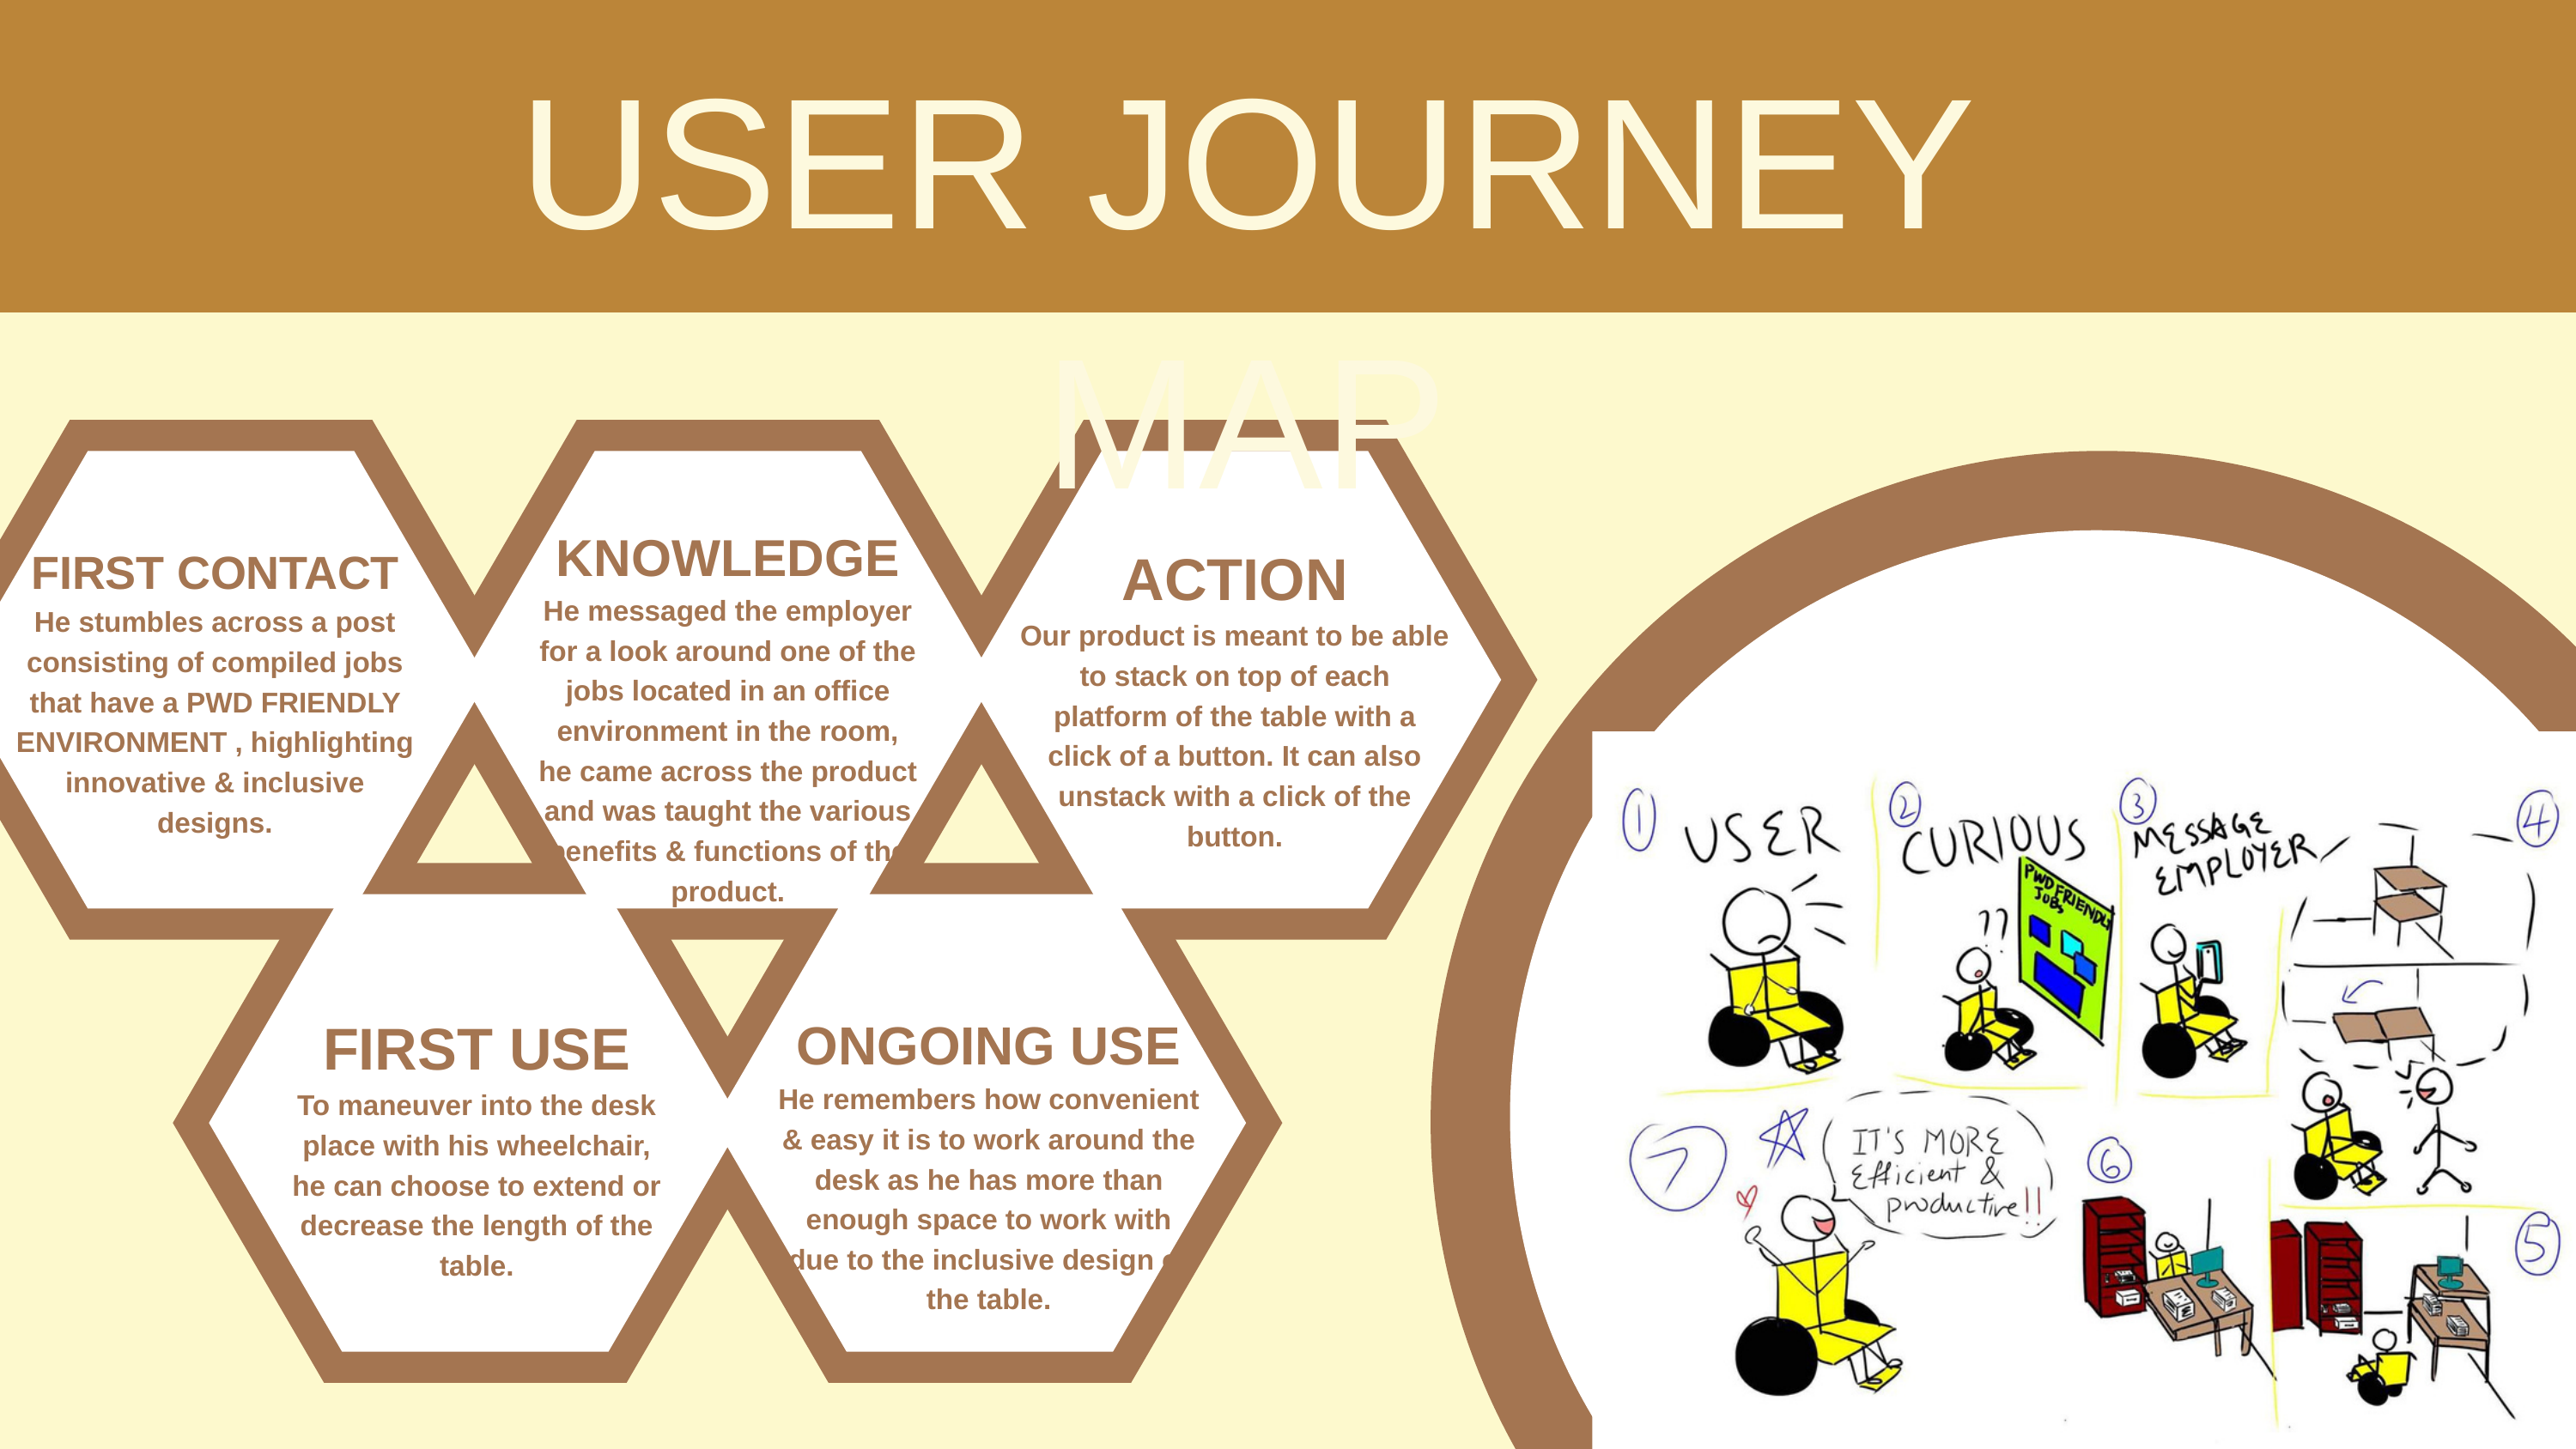

USER JOURNEY MAP

KNOWLEDGE
He messaged the employer for a look around one of the jobs located in an office environment in the room, he came across the product and was taught the various benefits & functions of the product.
ACTION
Our product is meant to be able to stack on top of each platform of the table with a click of a button. It can also unstack with a click of the button.

FIRST CONTACT
He stumbles across a post consisting of compiled jobs that have a PWD FRIENDLY ENVIRONMENT , highlighting innovative & inclusive designs.

FIRST USE
To maneuver into the desk place with his wheelchair, he can choose to extend or decrease the length of the table.
ONGOING USE
He remembers how convenient & easy it is to work around the desk as he has more than enough space to work with due to the inclusive design of the table.